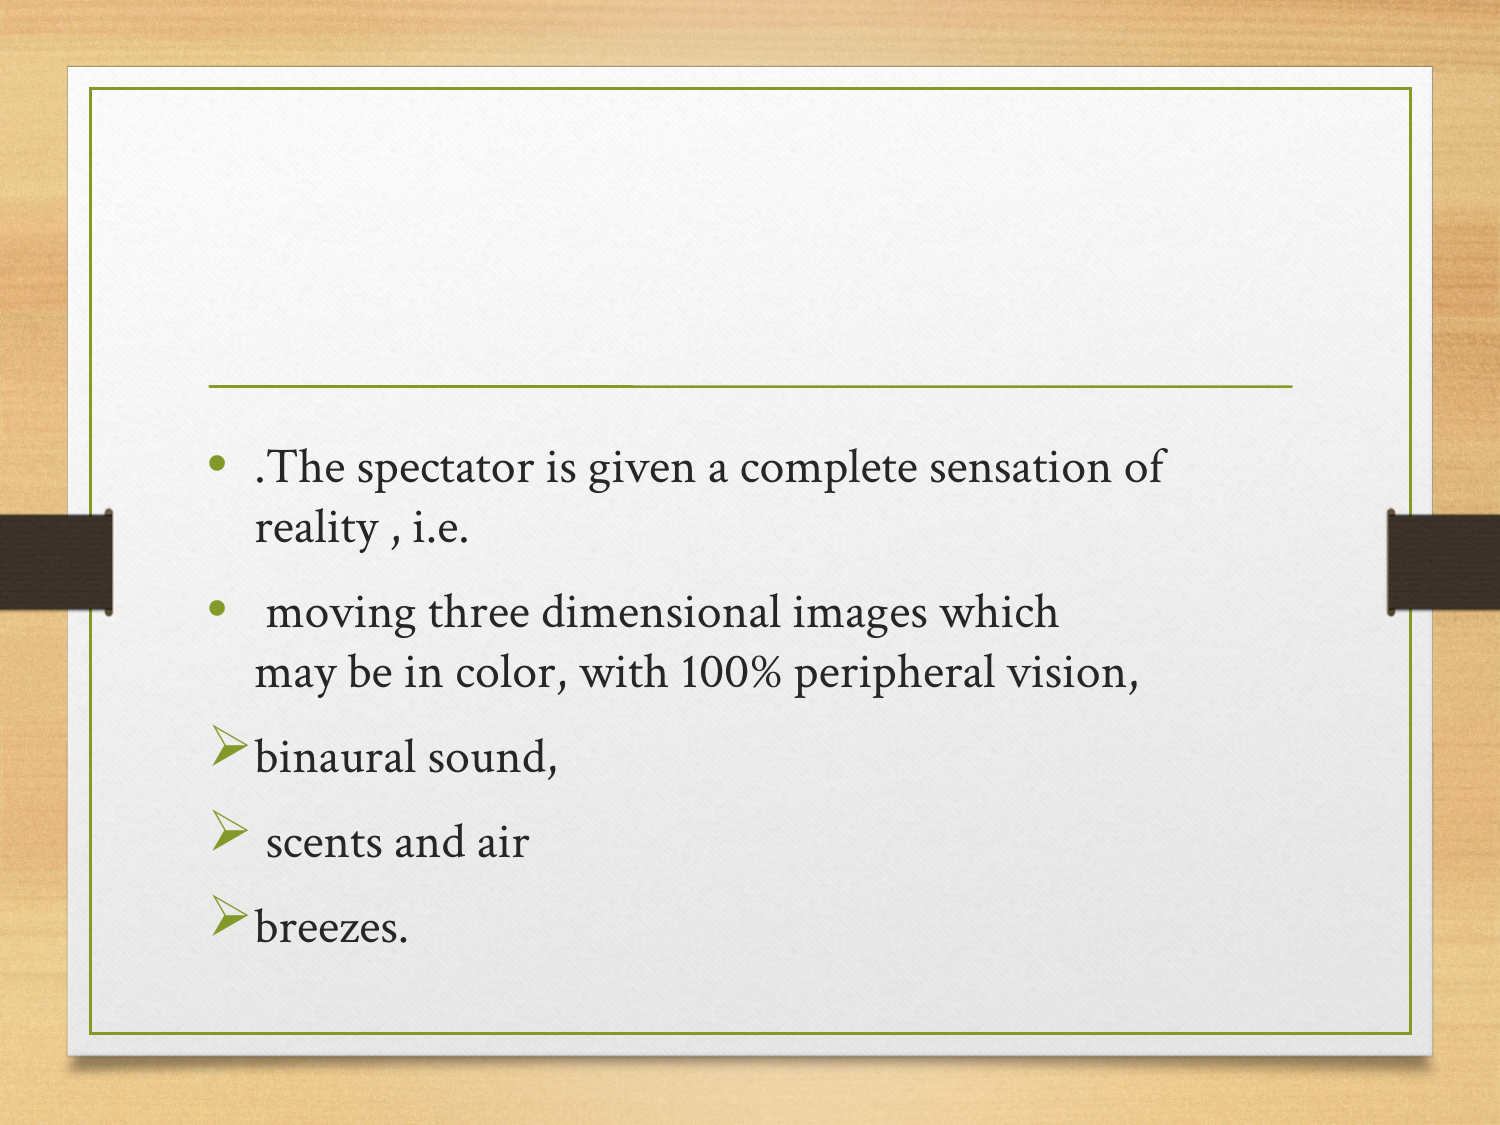

.The spectator is given a complete sensation of reality , i.e.
 moving three dimensional images which
may be in color, with 100% peripheral vision,
binaural sound,
 scents and air
breezes.